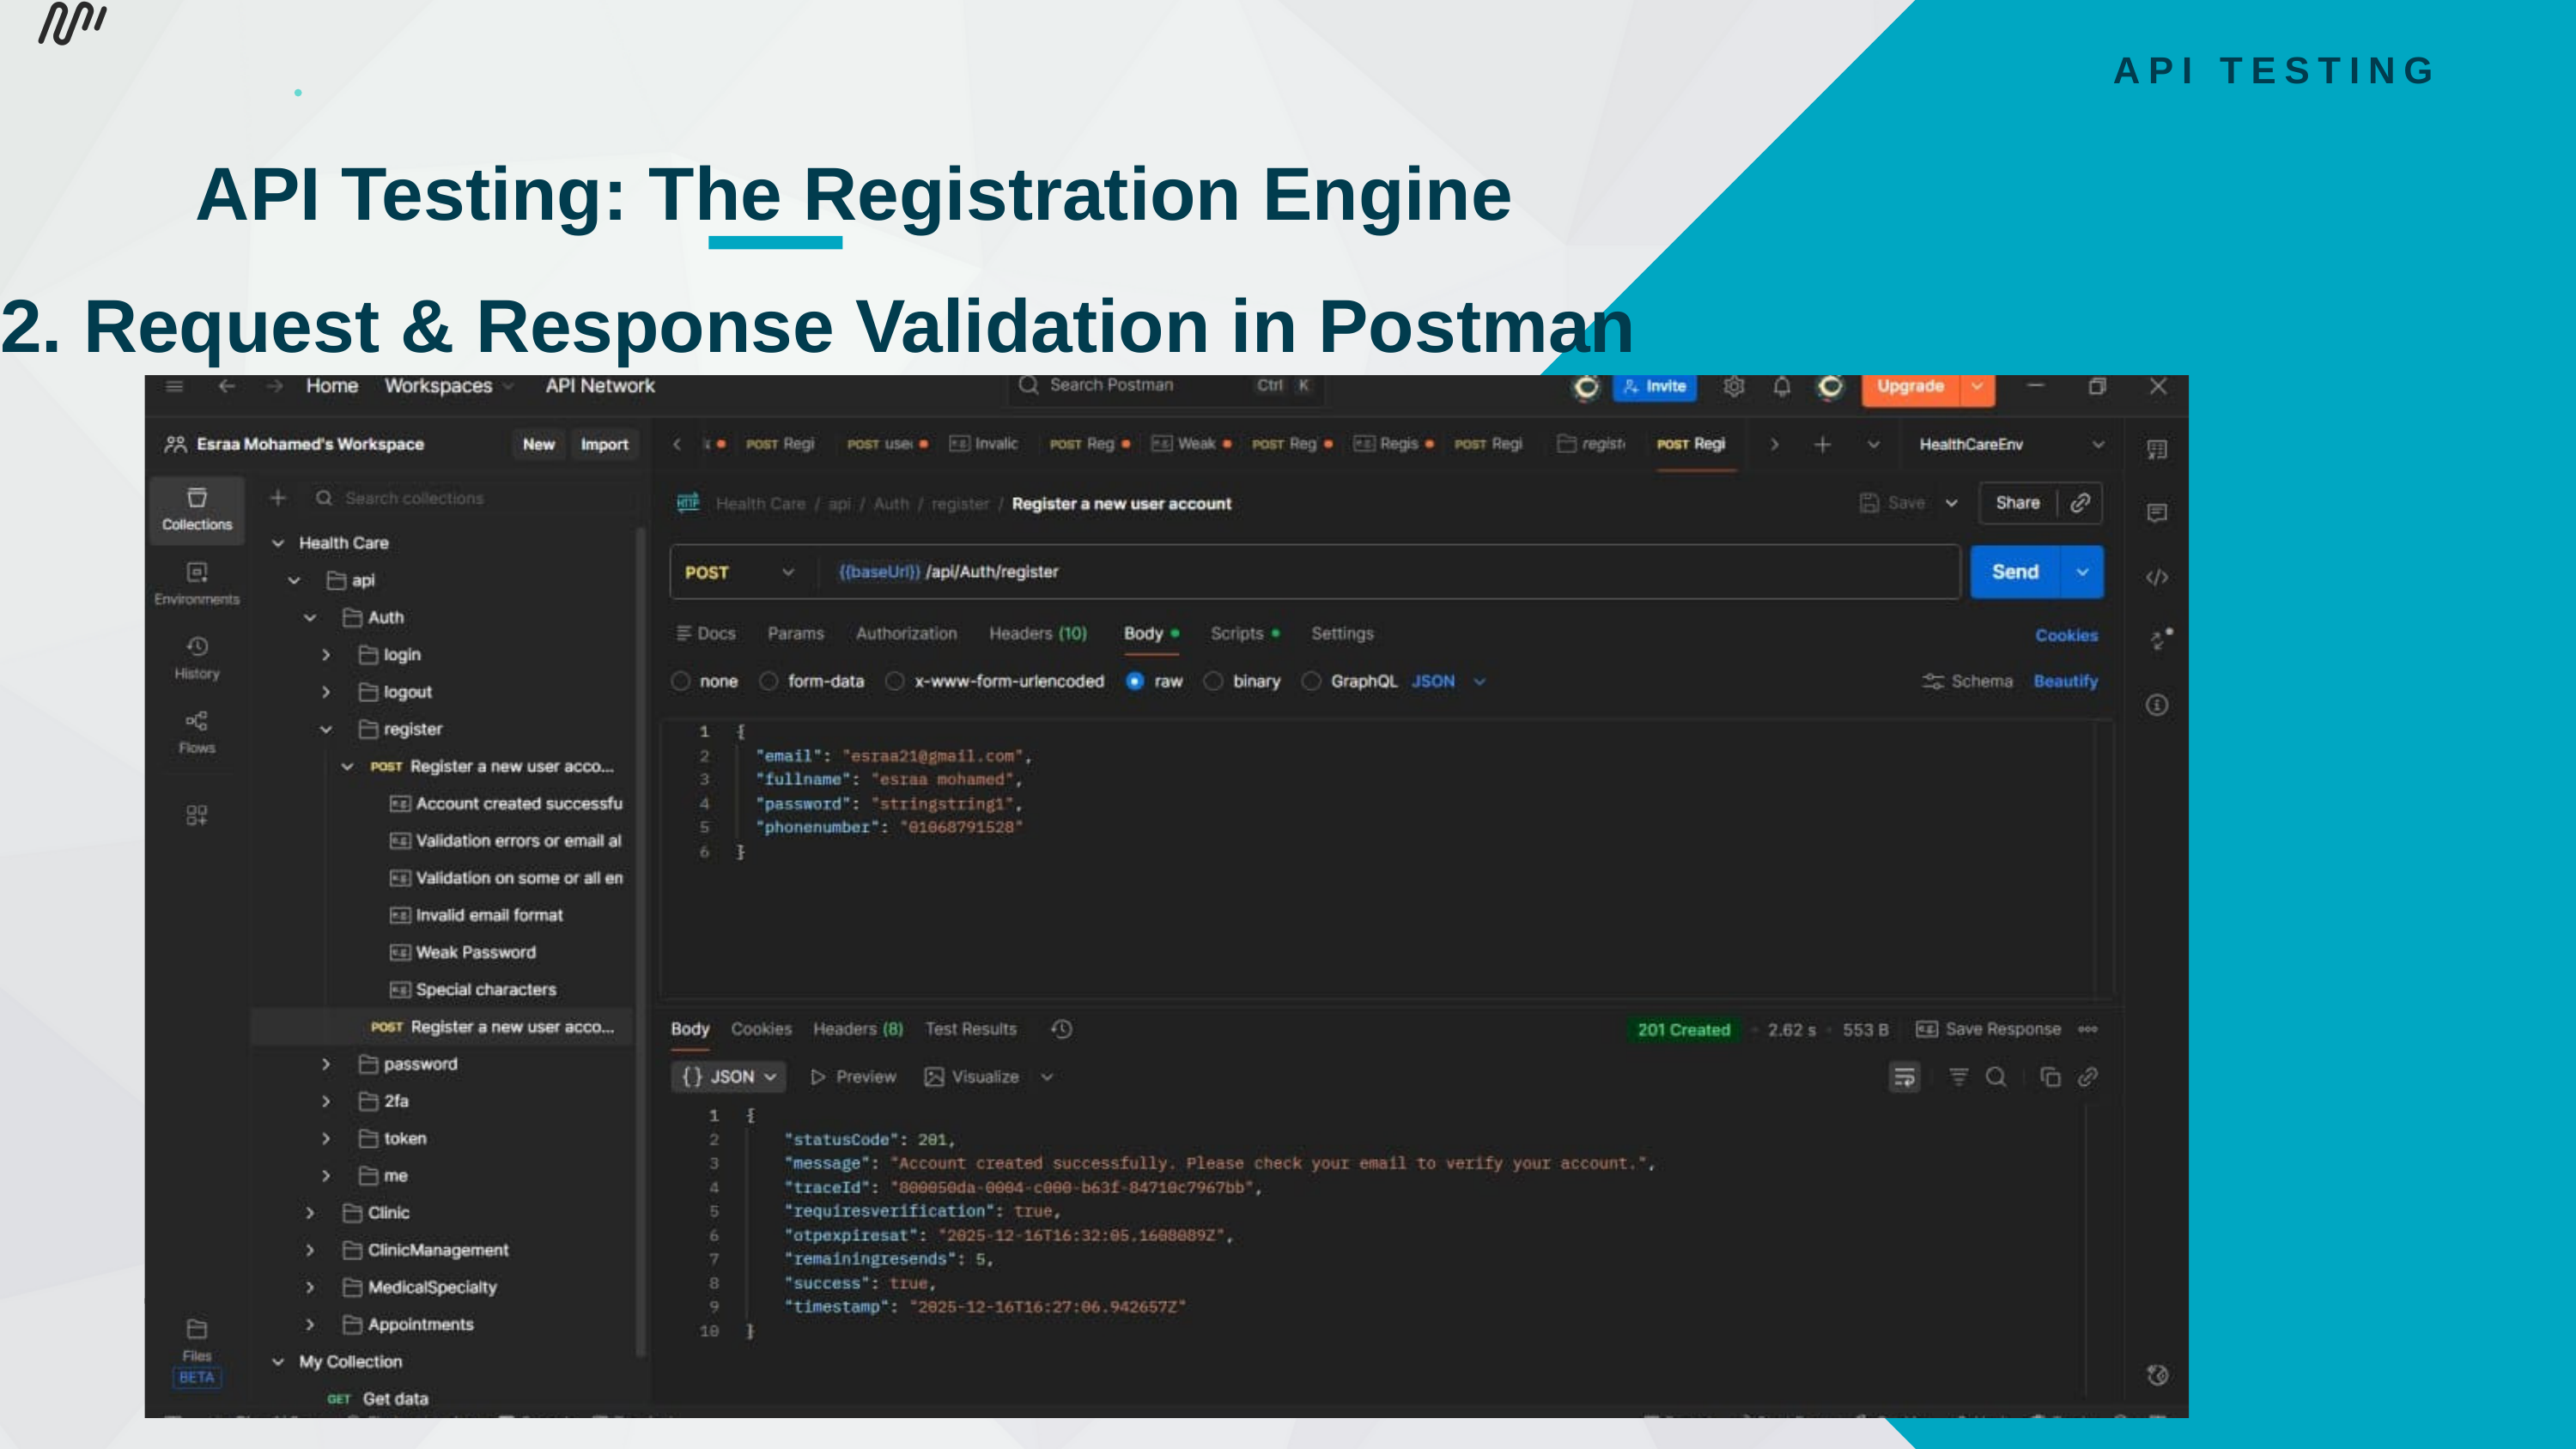

API TESTING

API Testing: The Registration Engine

2. Request & Response Validation in Postman